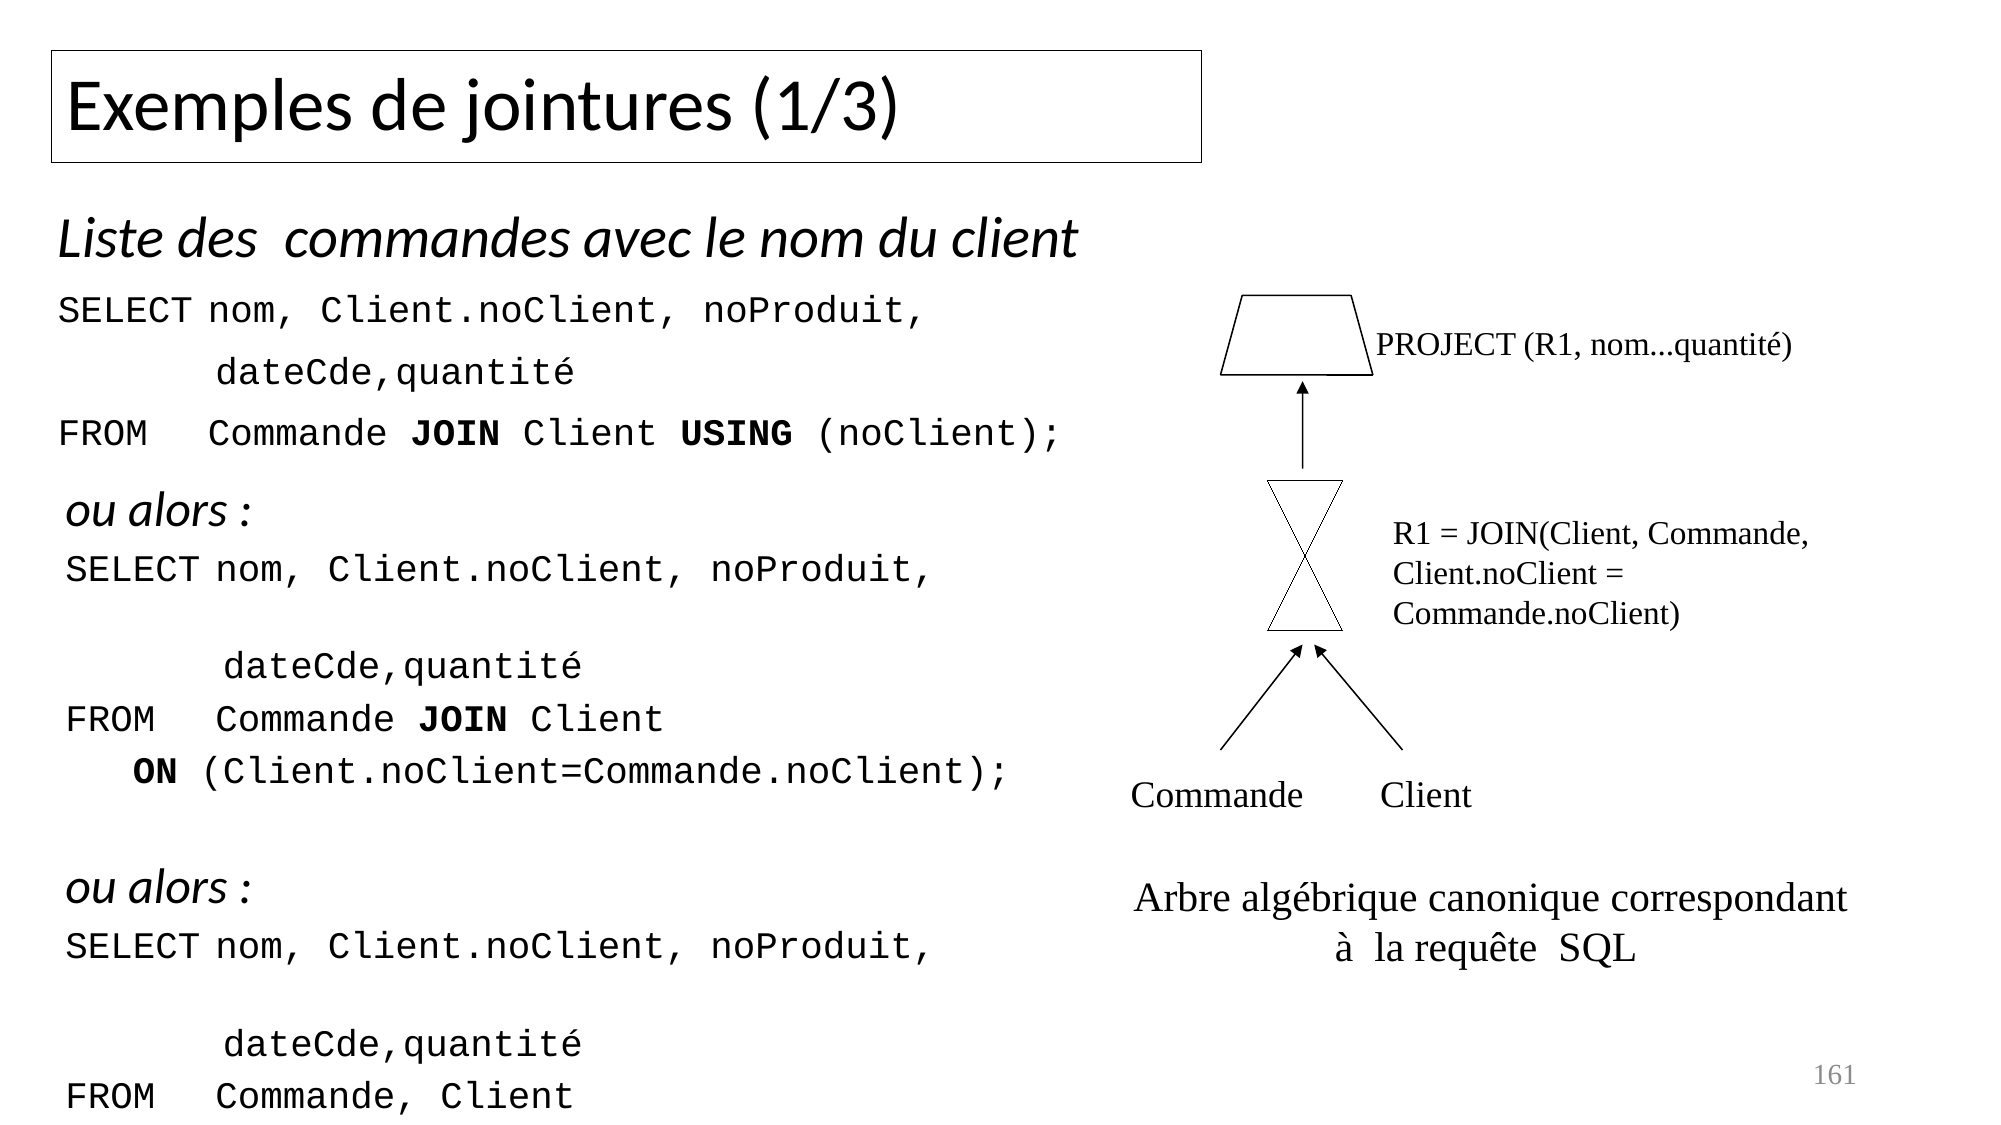

# Exemples de jointures (1/3)
Liste des  commandes avec le nom du client
SELECT	nom, Client.noClient, noProduit,
       dateCde,quantité
FROM	Commande JOIN Client USING (noClient);

PROJECT (R1, nom...quantité)

ou alors :
SELECT	nom, Client.noClient, noProduit,
       dateCde,quantité
FROM	Commande JOIN Client
   ON (Client.noClient=Commande.noClient);

ou alors :
SELECT	nom, Client.noClient, noProduit,
       dateCde,quantité
FROM	Commande, Client
WHERE 	Client.noClient=Commande.noClient;

R1 = JOIN(Client, Commande, Client.noClient =          Commande.noClient)

Commande
Client
Arbre algébrique canonique correspondant à  la requête  SQL
161